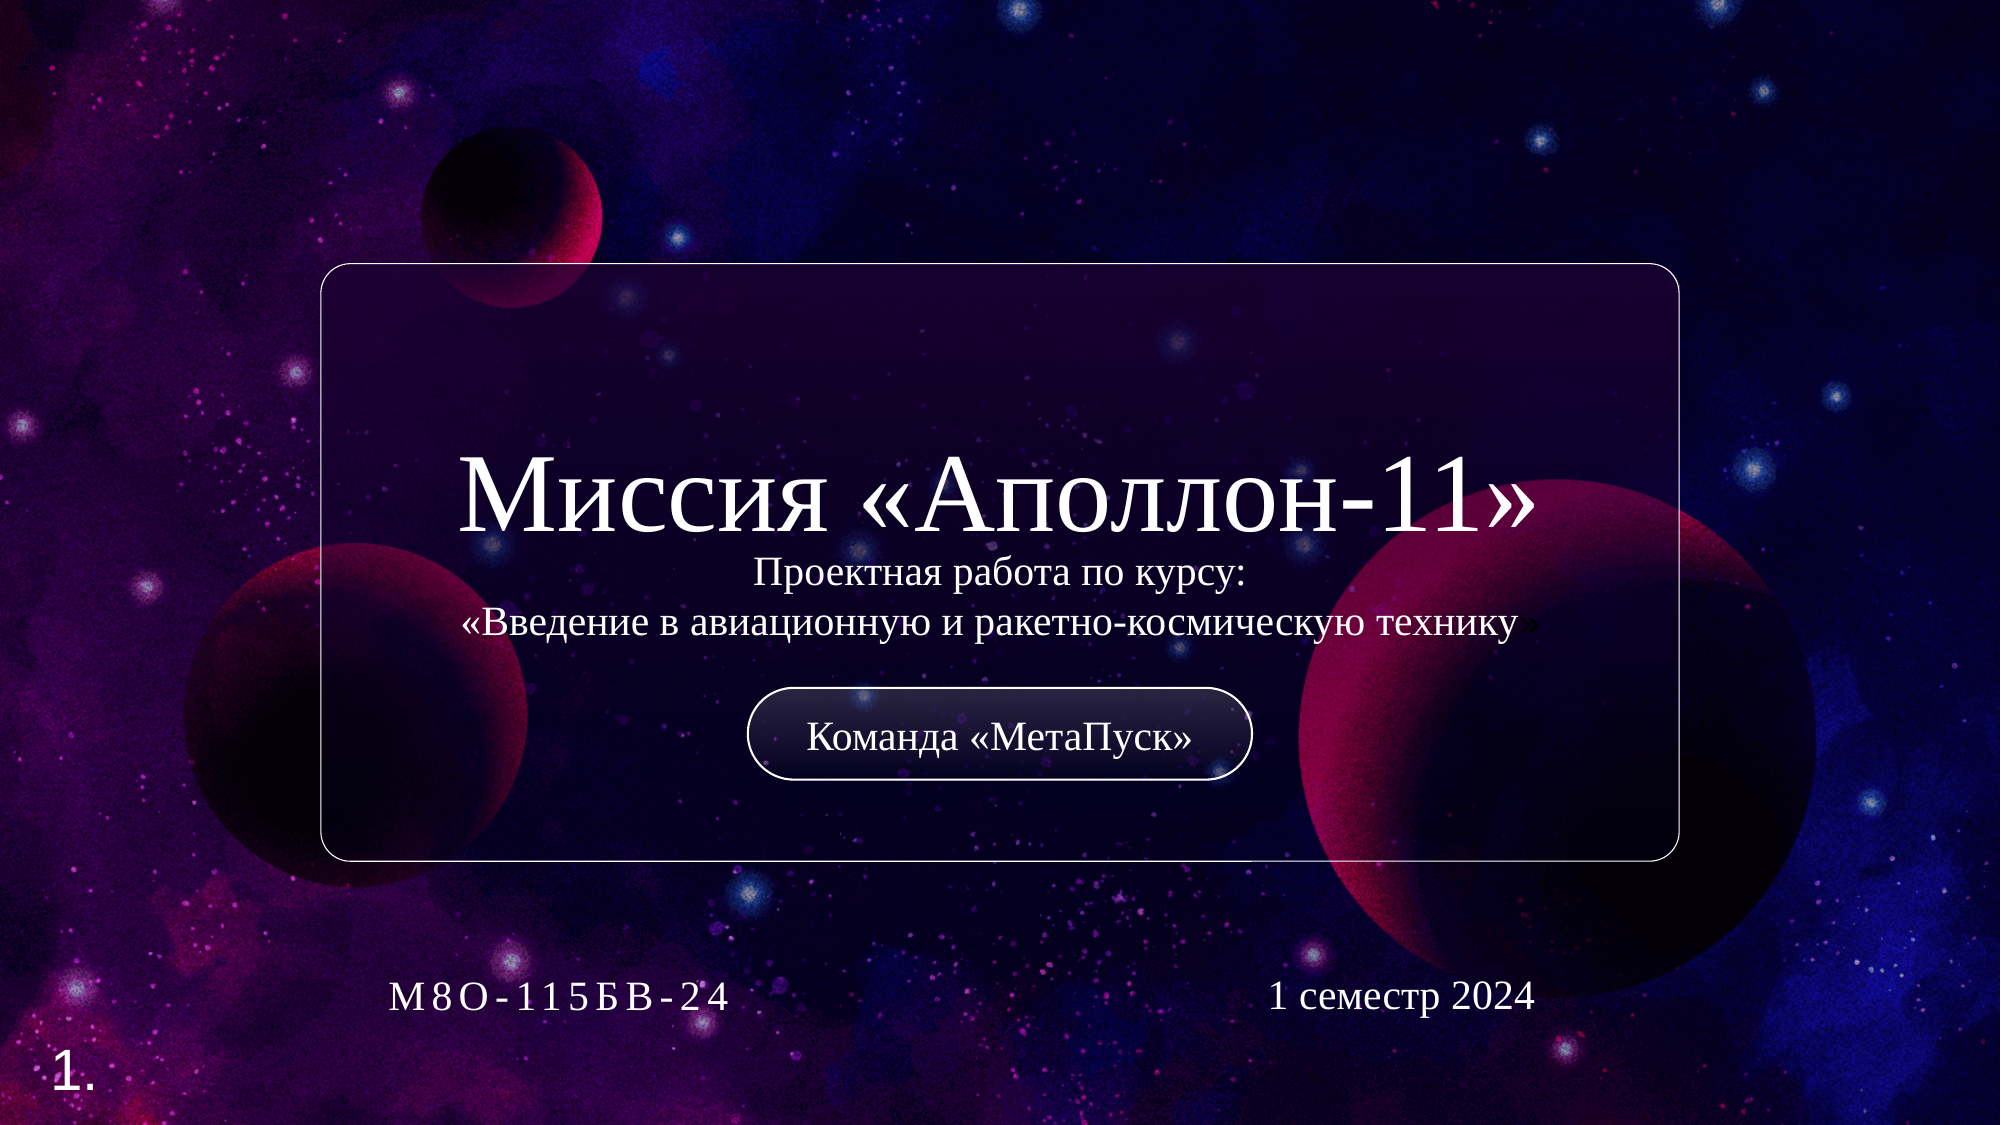

Миссия «Аполлон-11»
Проектная работа по курсу:
«Введение в авиационную и ракетно-космическую технику»
Команда «МетаПуск»
М8О-115БВ-24
1 семестр 2024
1.